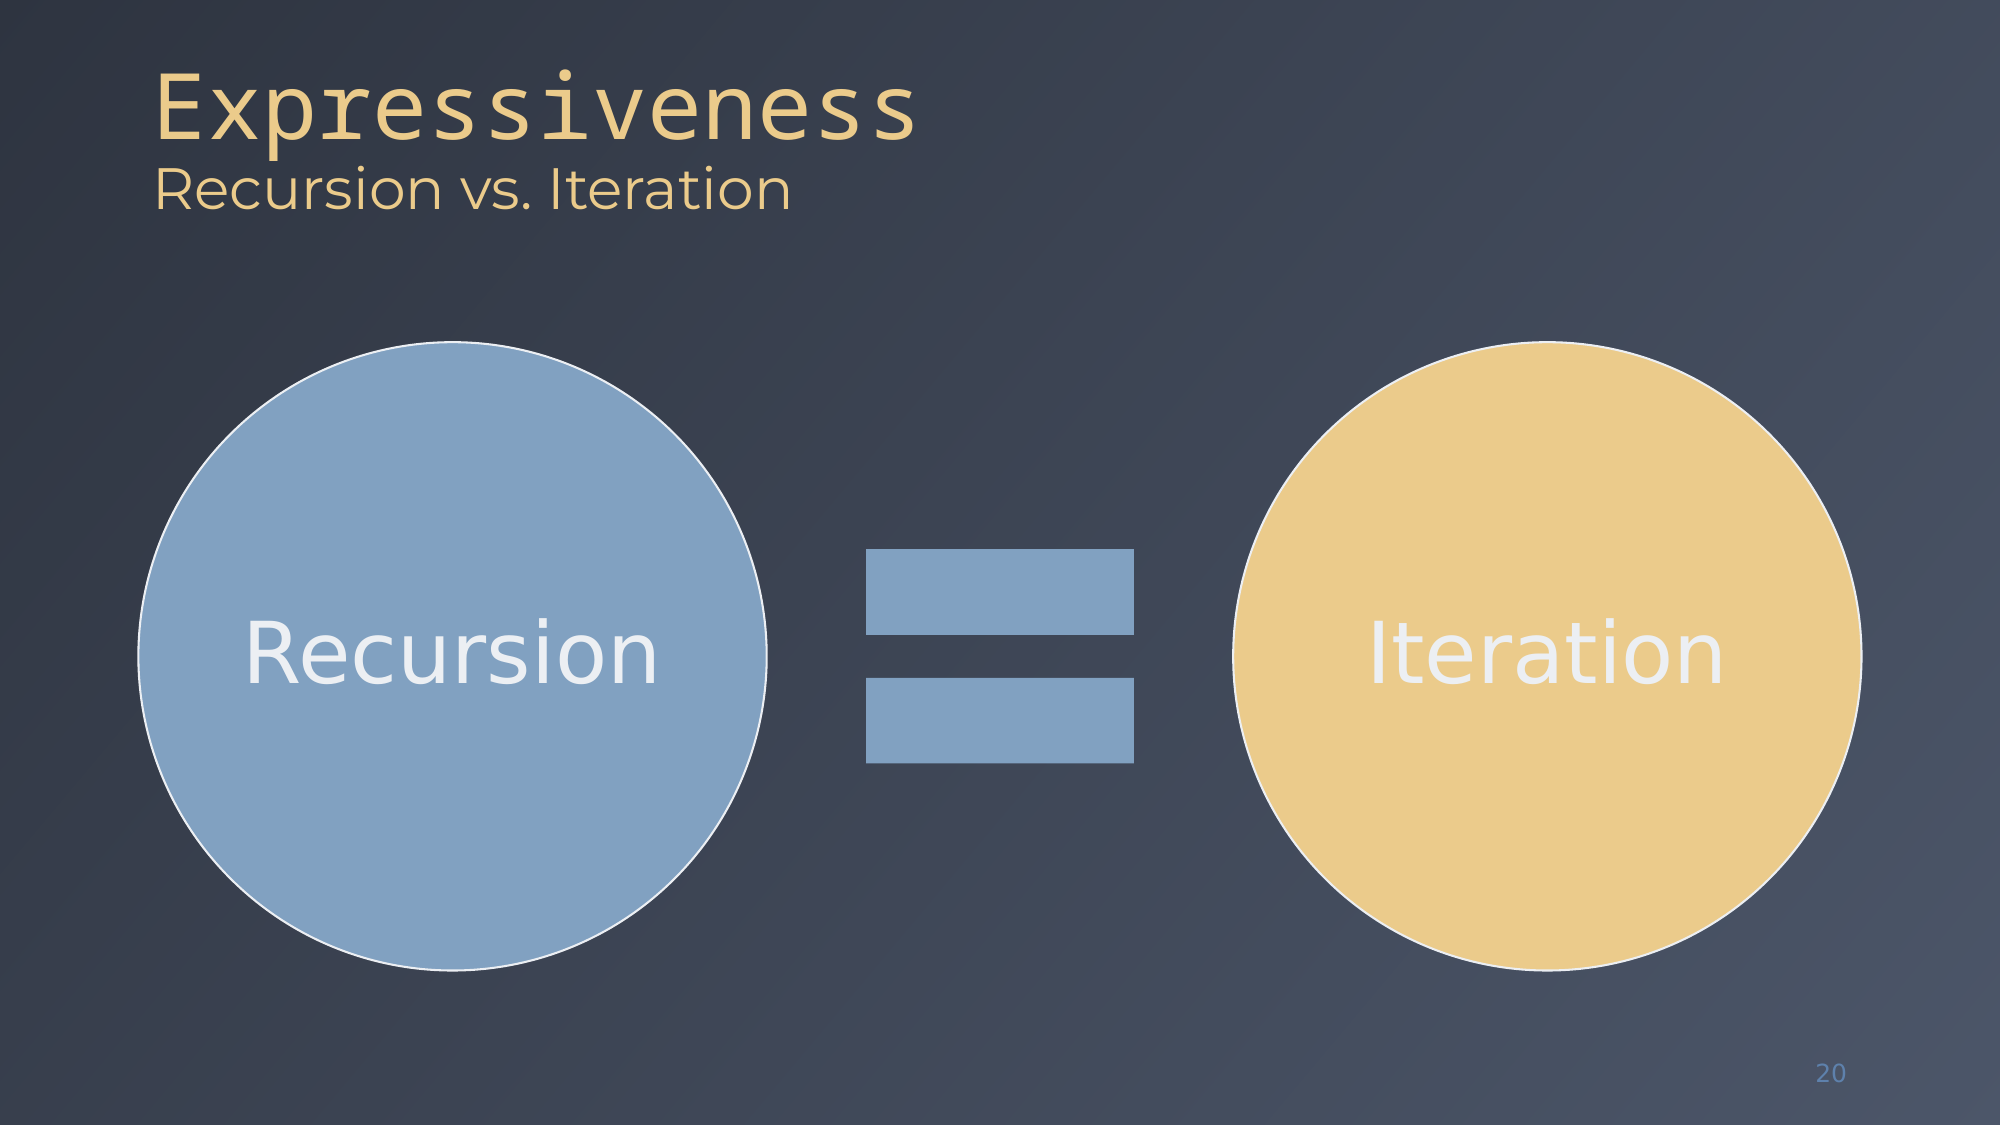

# Expressiveness Recursion vs. Iteration
Recursion

Iteration
20